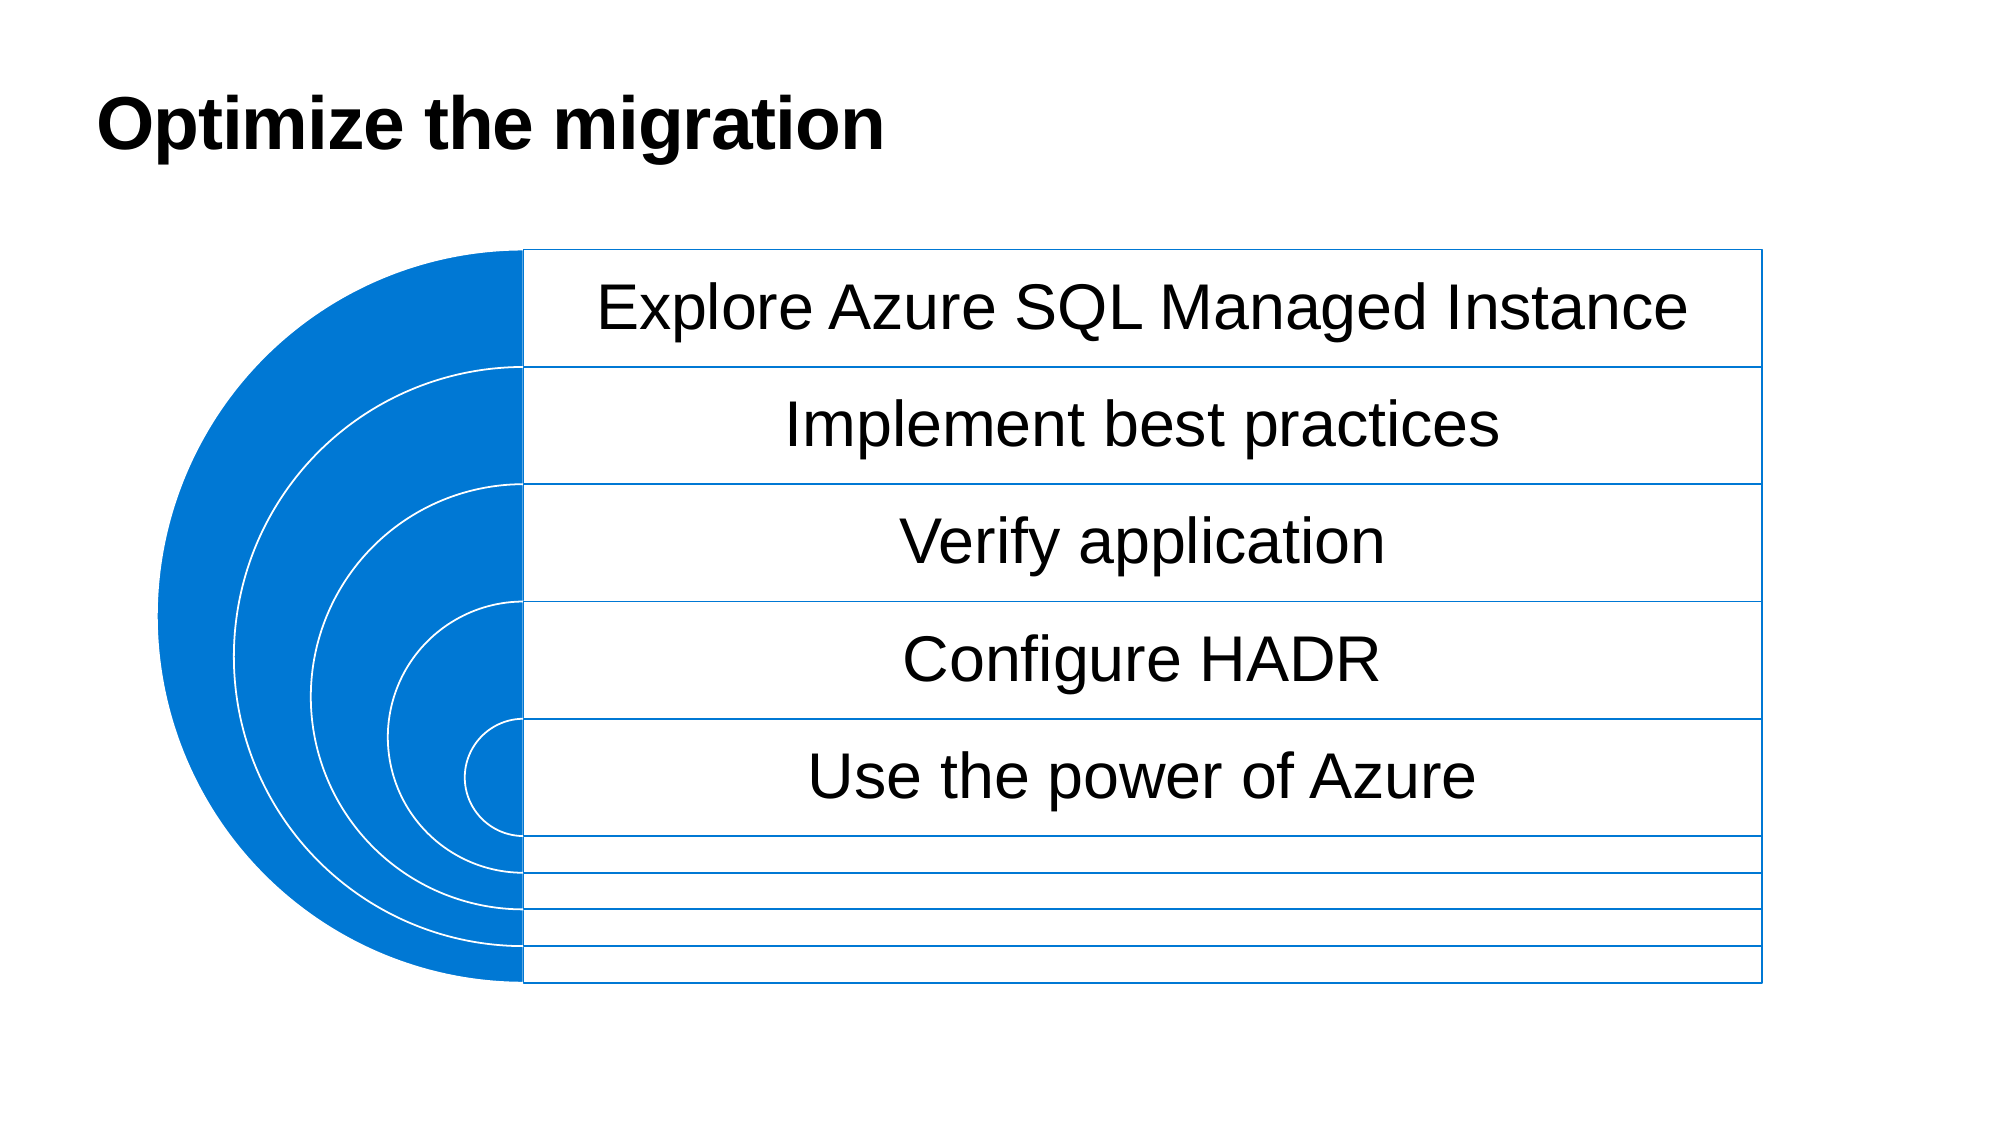

# Optimize the migration
Explore Azure SQL Managed Instance
Implement best practices
Verify application
Configure HADR
Use the power of Azure